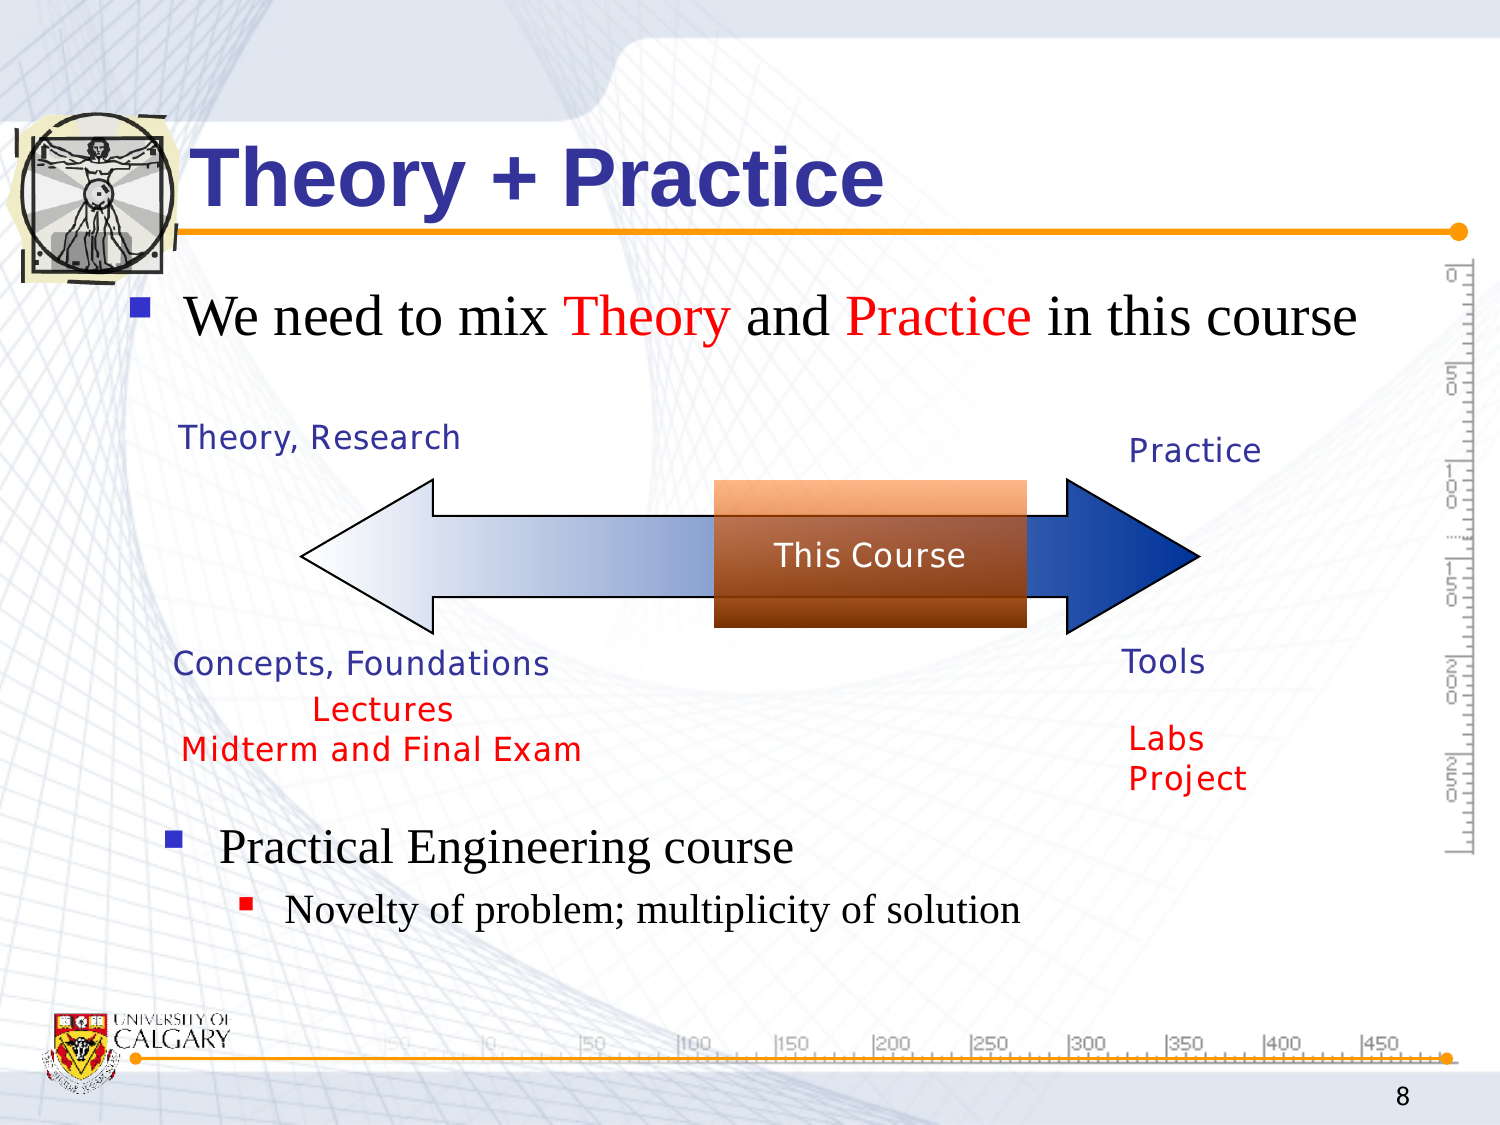

# Theory + Practice
We need to mix Theory and Practice in this course
Theory, Research
Practice

This Course
Tools
Concepts, Foundations
Lectures
Midterm and Final Exam
Labs
Project
Practical Engineering course
Novelty of problem; multiplicity of solution
8